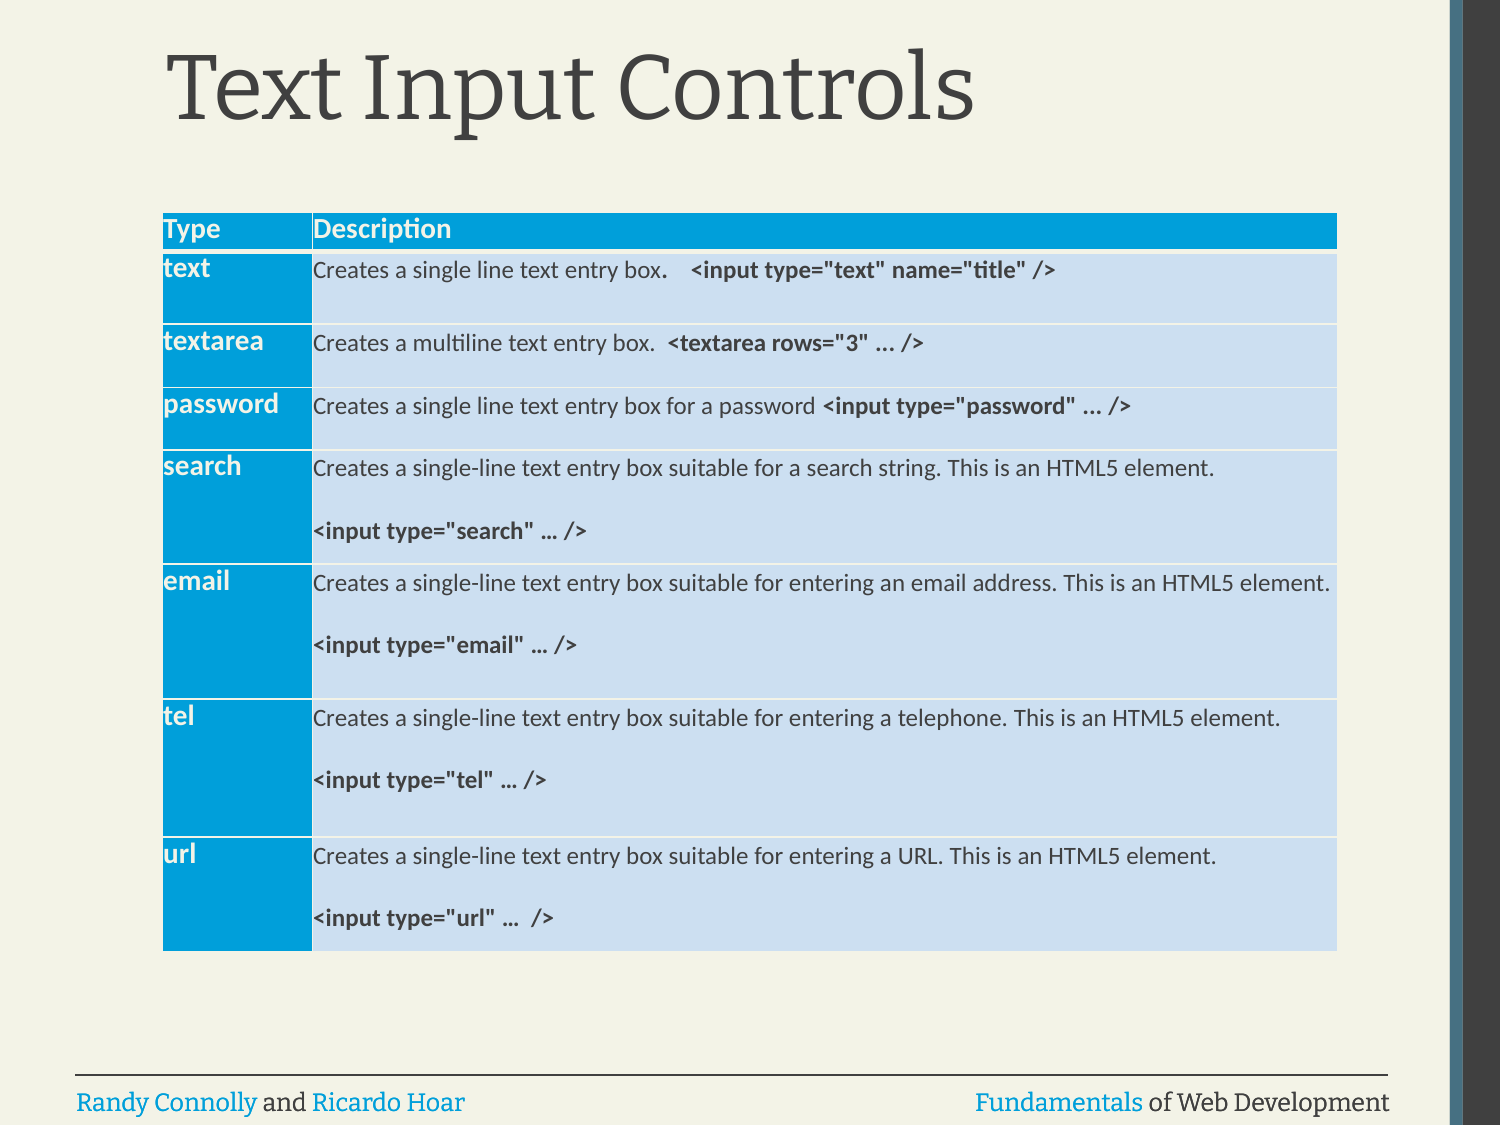

# Text Input Controls
| Type | Description |
| --- | --- |
| text | Creates a single line text entry box. <input type="text" name="title" /> |
| textarea | Creates a multiline text entry box. <textarea rows="3" ... /> |
| password | Creates a single line text entry box for a password <input type="password" ... /> |
| search | Creates a single-line text entry box suitable for a search string. This is an HTML5 element. <input type="search" … /> |
| email | Creates a single-line text entry box suitable for entering an email address. This is an HTML5 element. <input type="email" … /> |
| tel | Creates a single-line text entry box suitable for entering a telephone. This is an HTML5 element. <input type="tel" … /> |
| url | Creates a single-line text entry box suitable for entering a URL. This is an HTML5 element. <input type="url" … /> |